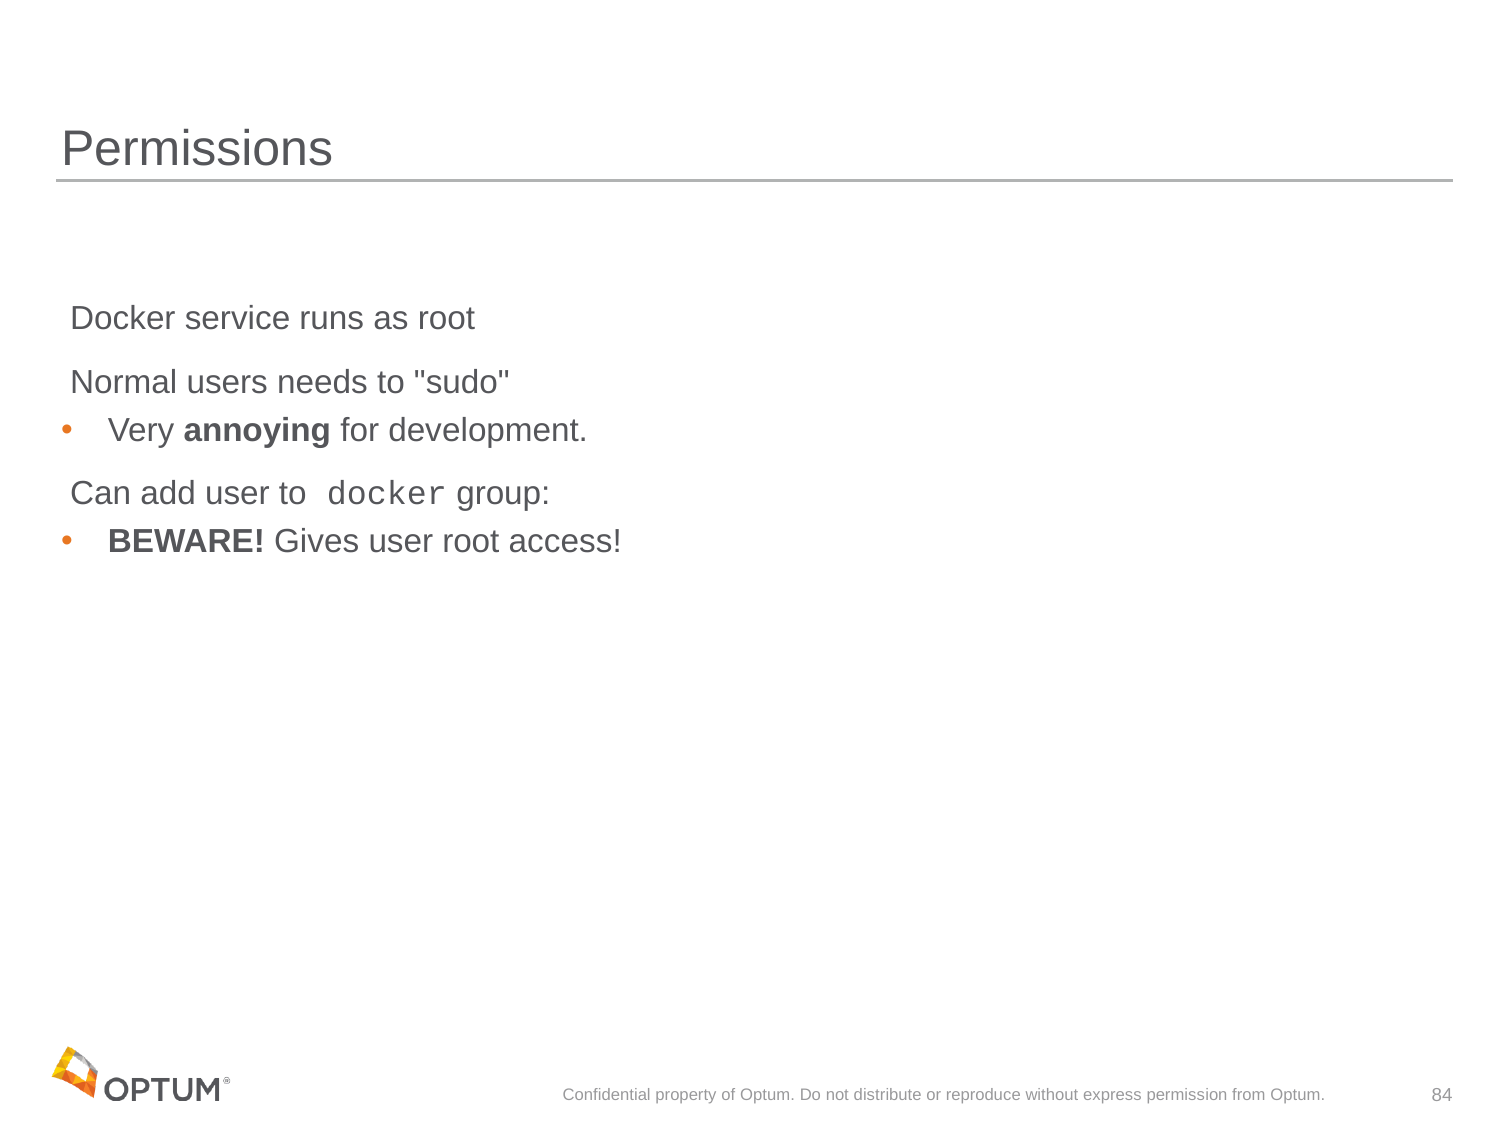

# Permissions
 Docker service runs as root
 Normal users needs to "sudo"
 Very annoying for development.
 Can add user to docker group:
 BEWARE! Gives user root access!
Confidential property of Optum. Do not distribute or reproduce without express permission from Optum.
84